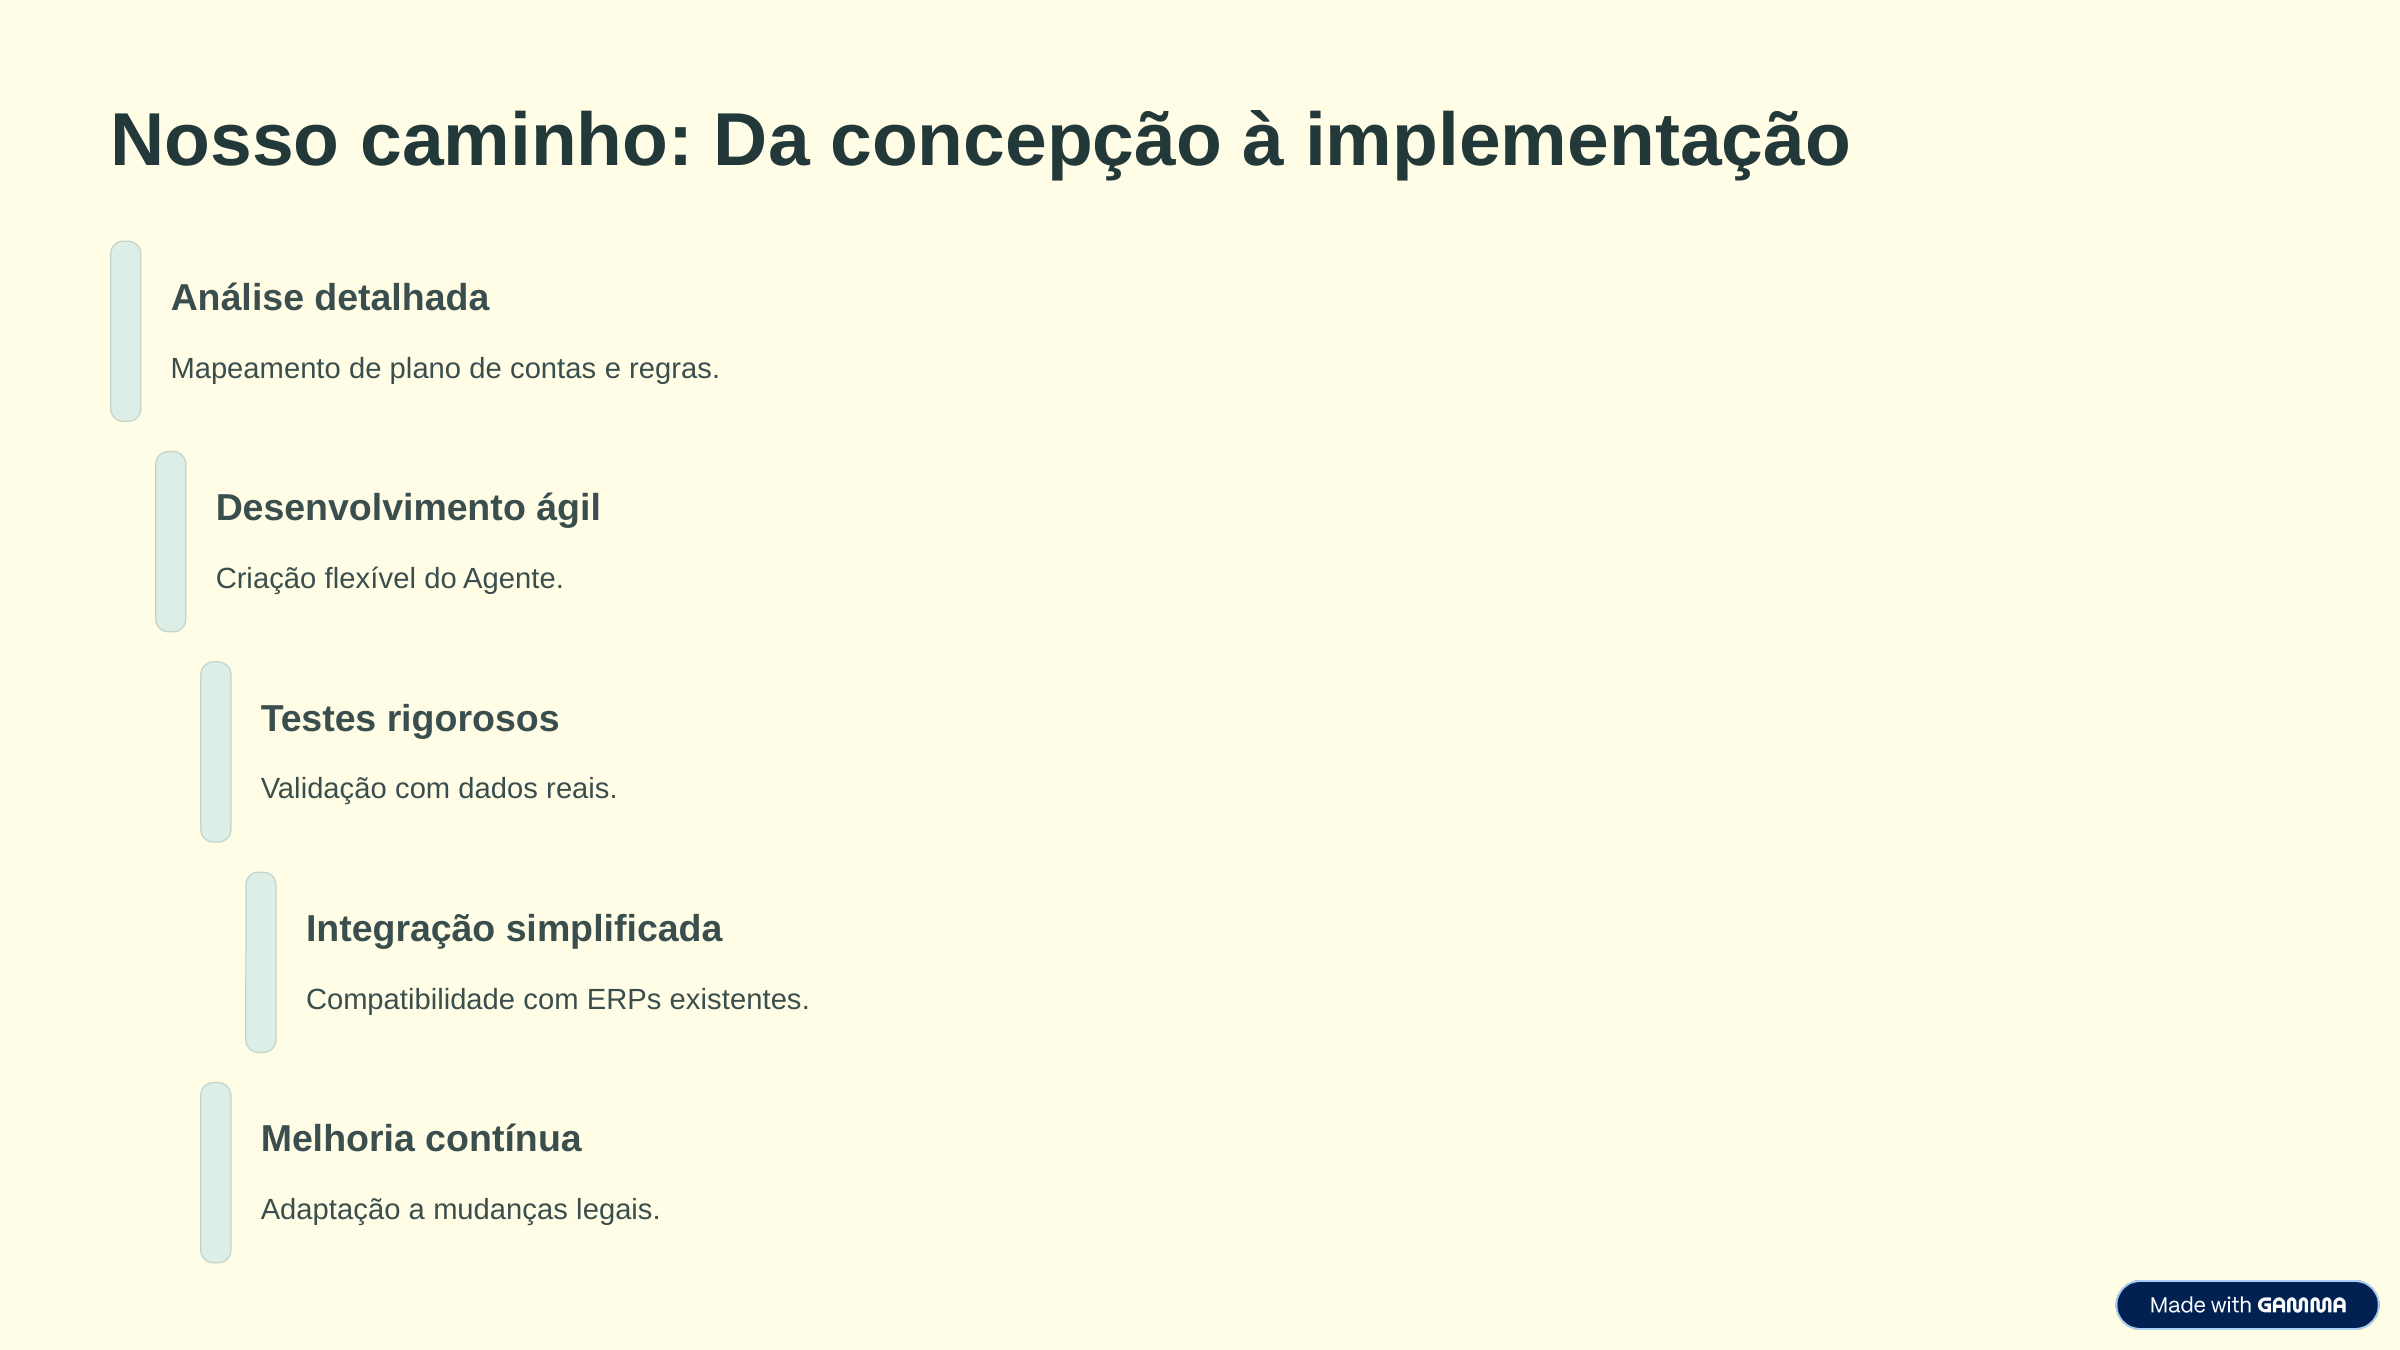

Nosso caminho: Da concepção à implementação

Análise detalhada
Mapeamento de plano de contas e regras.

Desenvolvimento ágil
Criação flexível do Agente.

Testes rigorosos
Validação com dados reais.

Integração simplificada
Compatibilidade com ERPs existentes.

Melhoria contínua
Adaptação a mudanças legais.